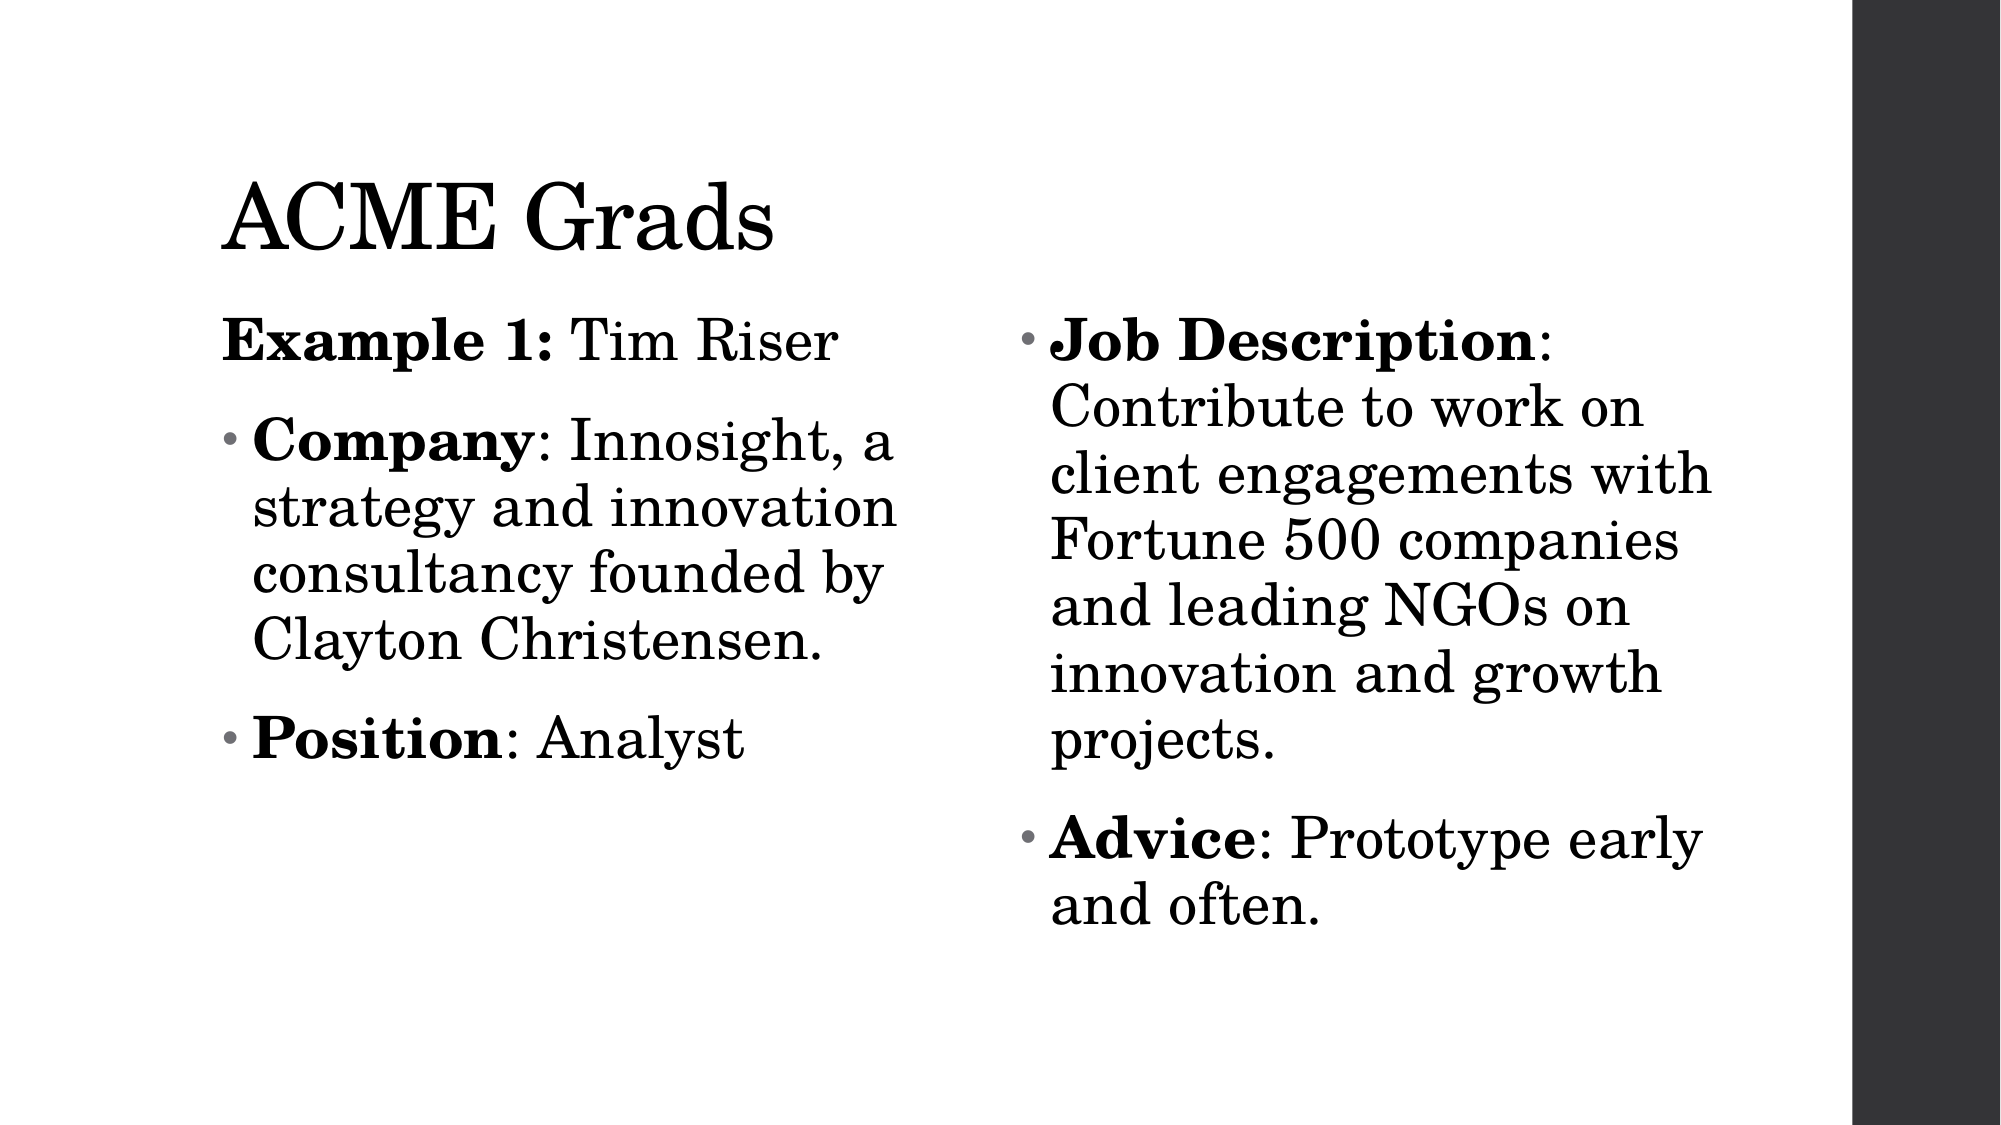

# ACME Grads
Example 1: Tim Riser
Company: Innosight, a strategy and innovation consultancy founded by Clayton Christensen.
Position: Analyst
Job Description: Contribute to work on client engagements with Fortune 500 companies and leading NGOs on innovation and growth projects.
Advice: Prototype early and often.